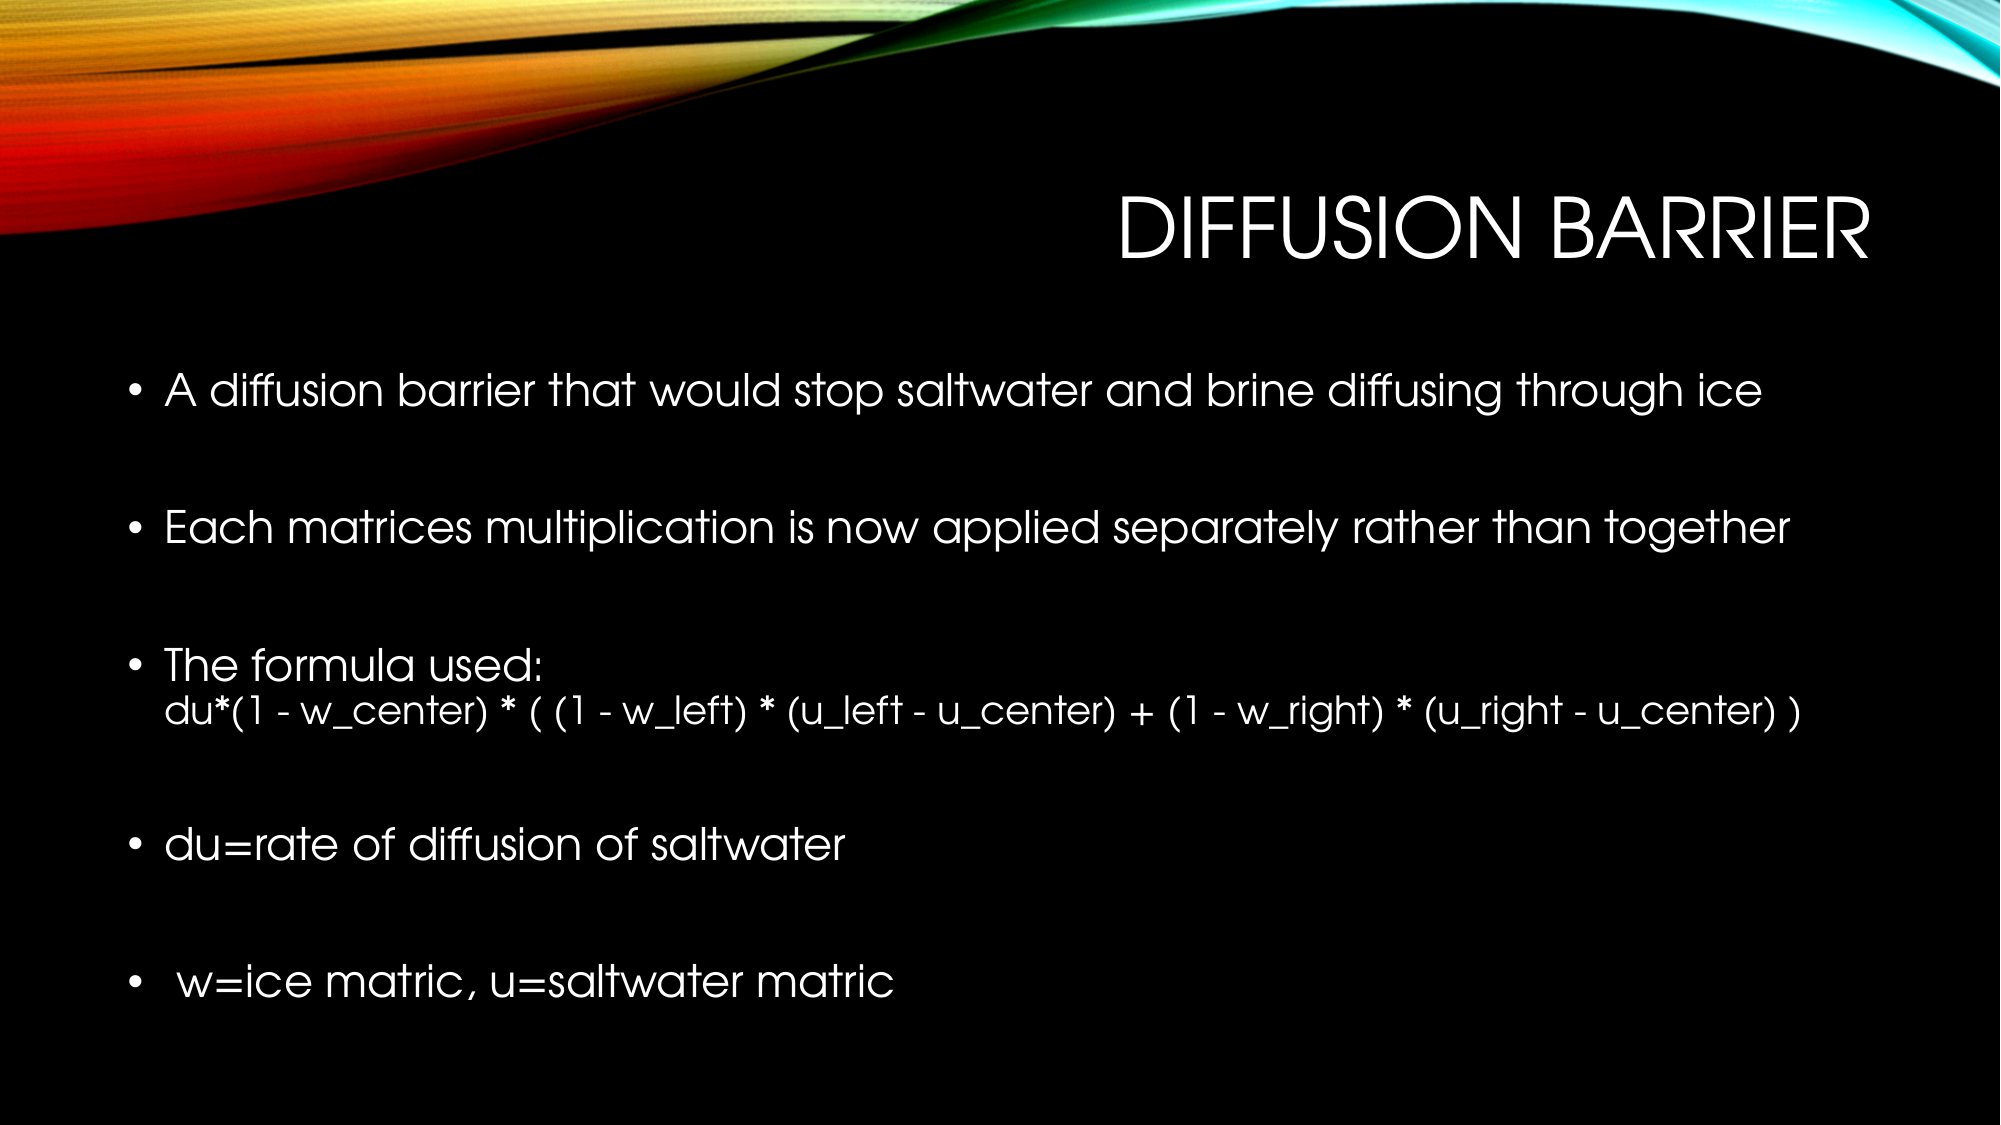

# Diffusion Barrier
A diffusion barrier that would stop saltwater and brine diffusing through ice

Each matrices multiplication is now applied separately rather than together

The formula used:
du*(1 - w_center) * ( (1 - w_left) * (u_left - u_center) + (1 - w_right) * (u_right - u_center) )

du=rate of diffusion of saltwater

 w=ice matric, u=saltwater matric